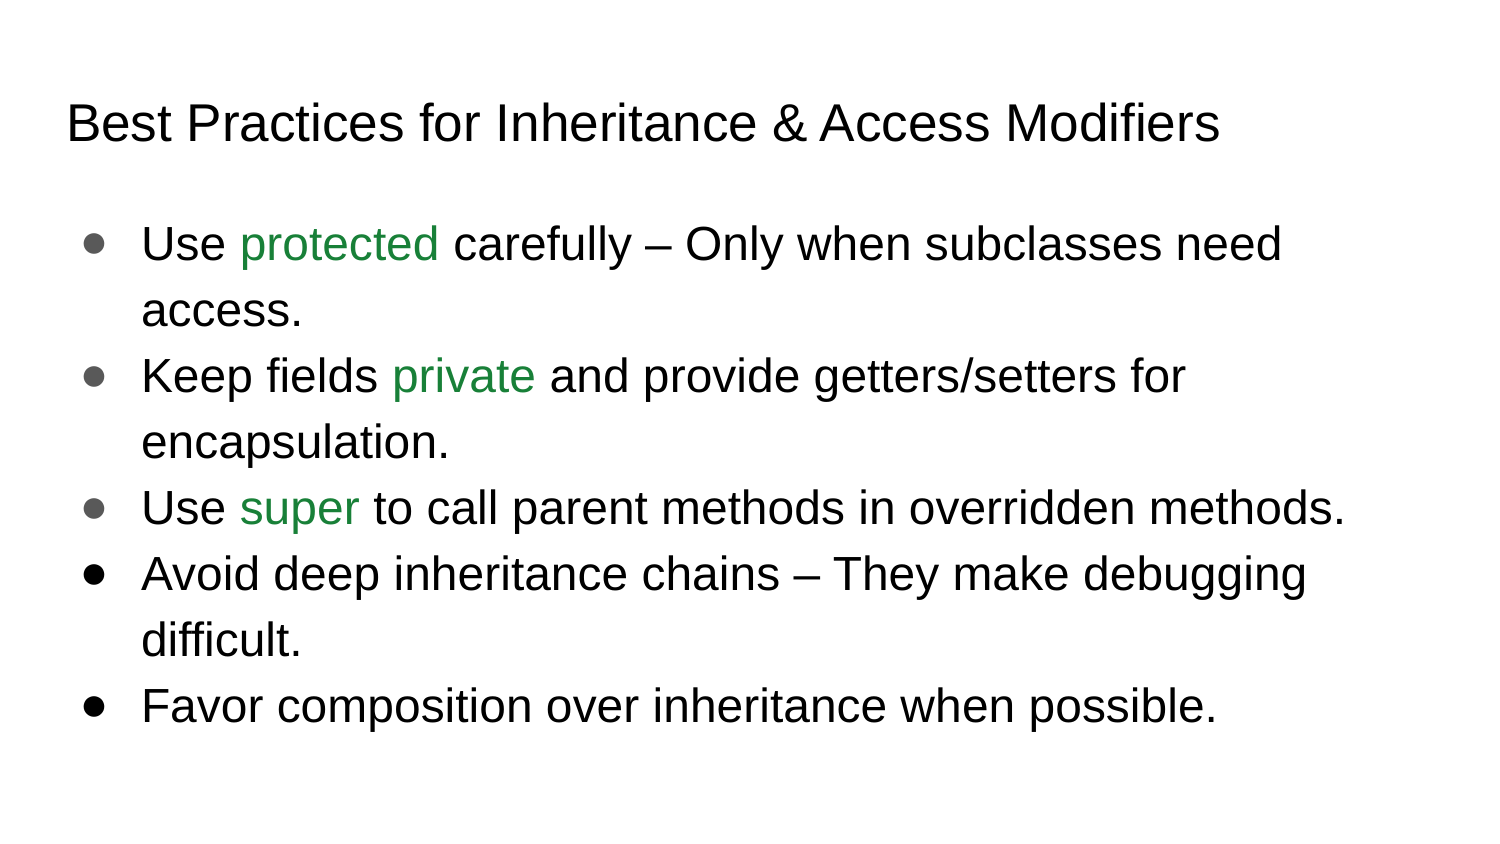

# Best Practices for Inheritance & Access Modifiers
Use protected carefully – Only when subclasses need access.
Keep fields private and provide getters/setters for encapsulation.
Use super to call parent methods in overridden methods.
Avoid deep inheritance chains – They make debugging difficult.
Favor composition over inheritance when possible.